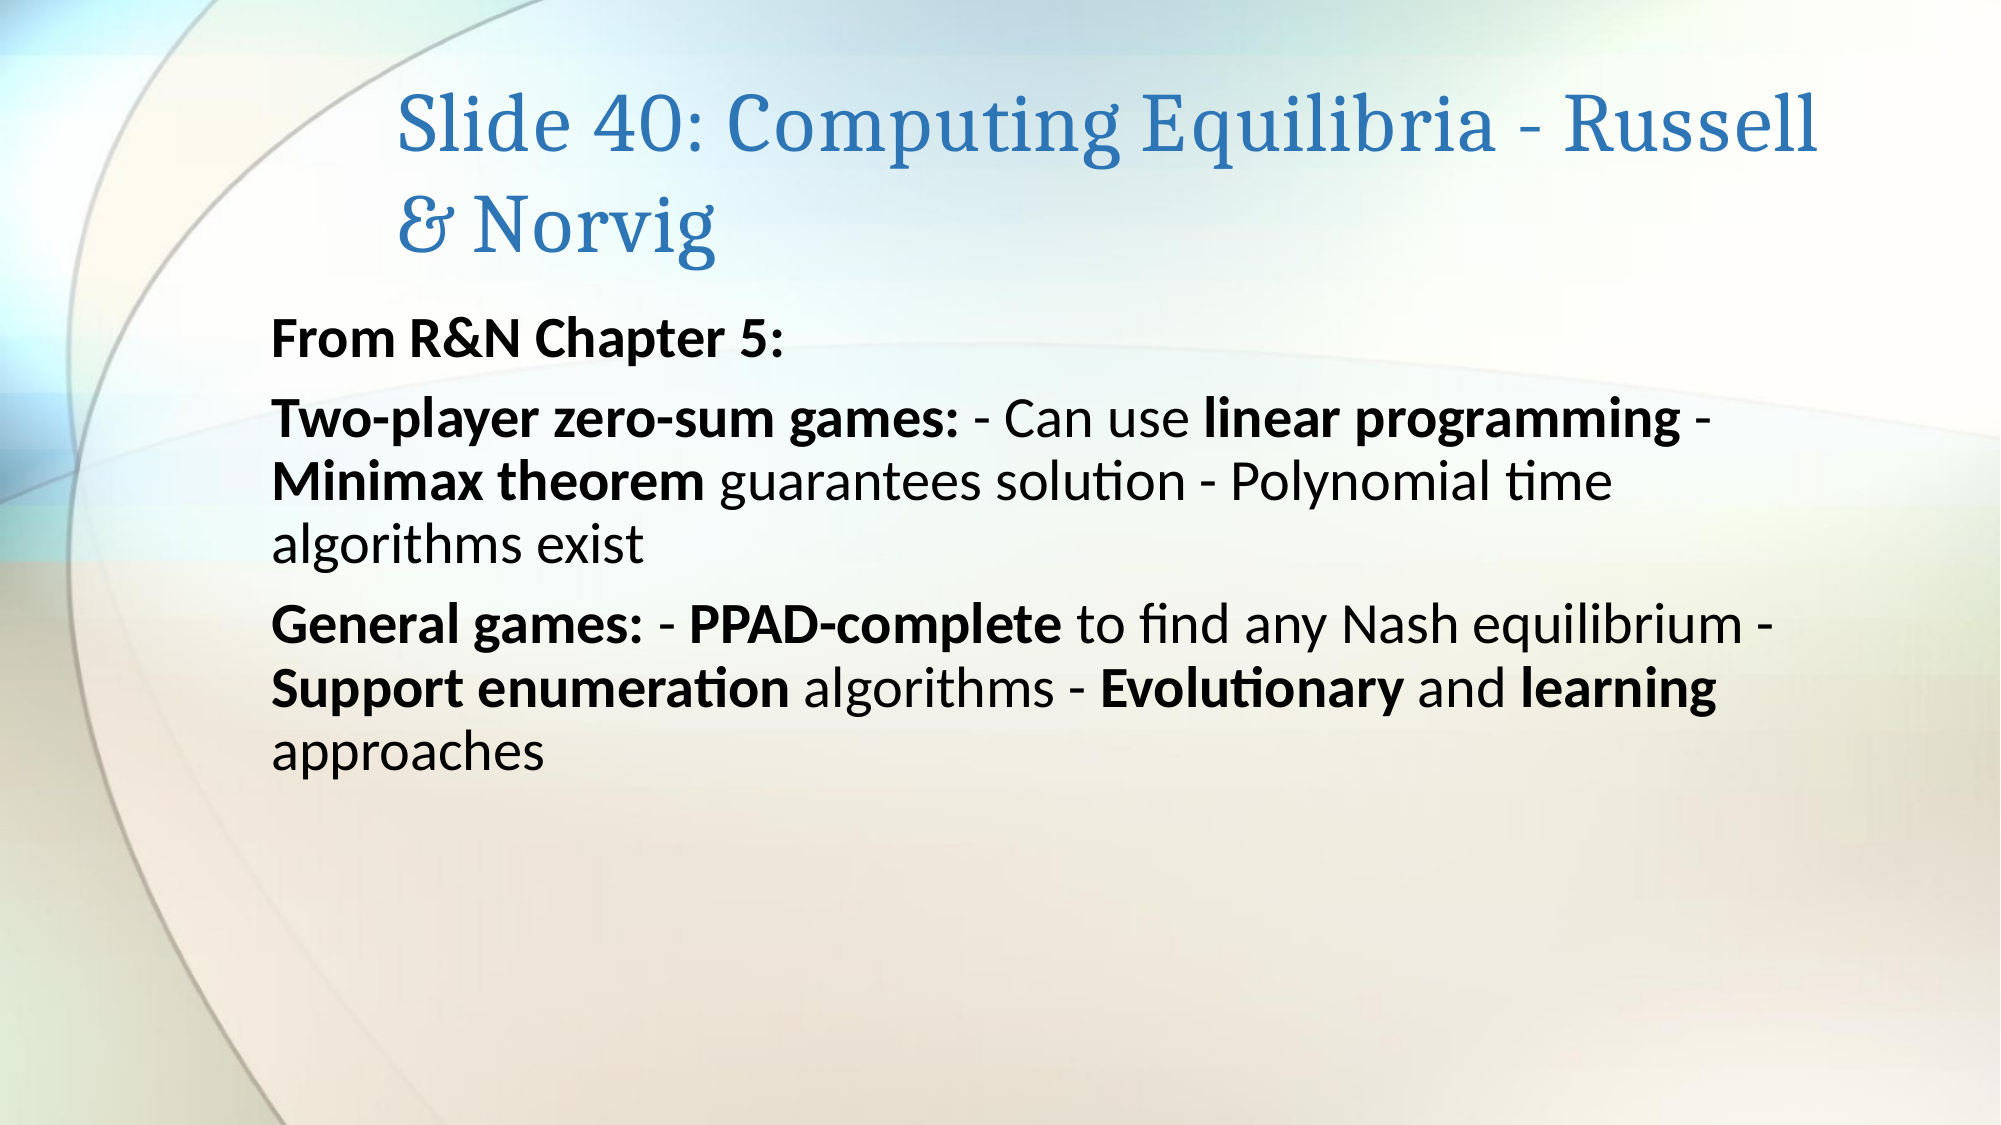

# Slide 40: Computing Equilibria - Russell & Norvig
From R&N Chapter 5:
Two-player zero-sum games: - Can use linear programming - Minimax theorem guarantees solution - Polynomial time algorithms exist
General games: - PPAD-complete to find any Nash equilibrium - Support enumeration algorithms - Evolutionary and learning approaches